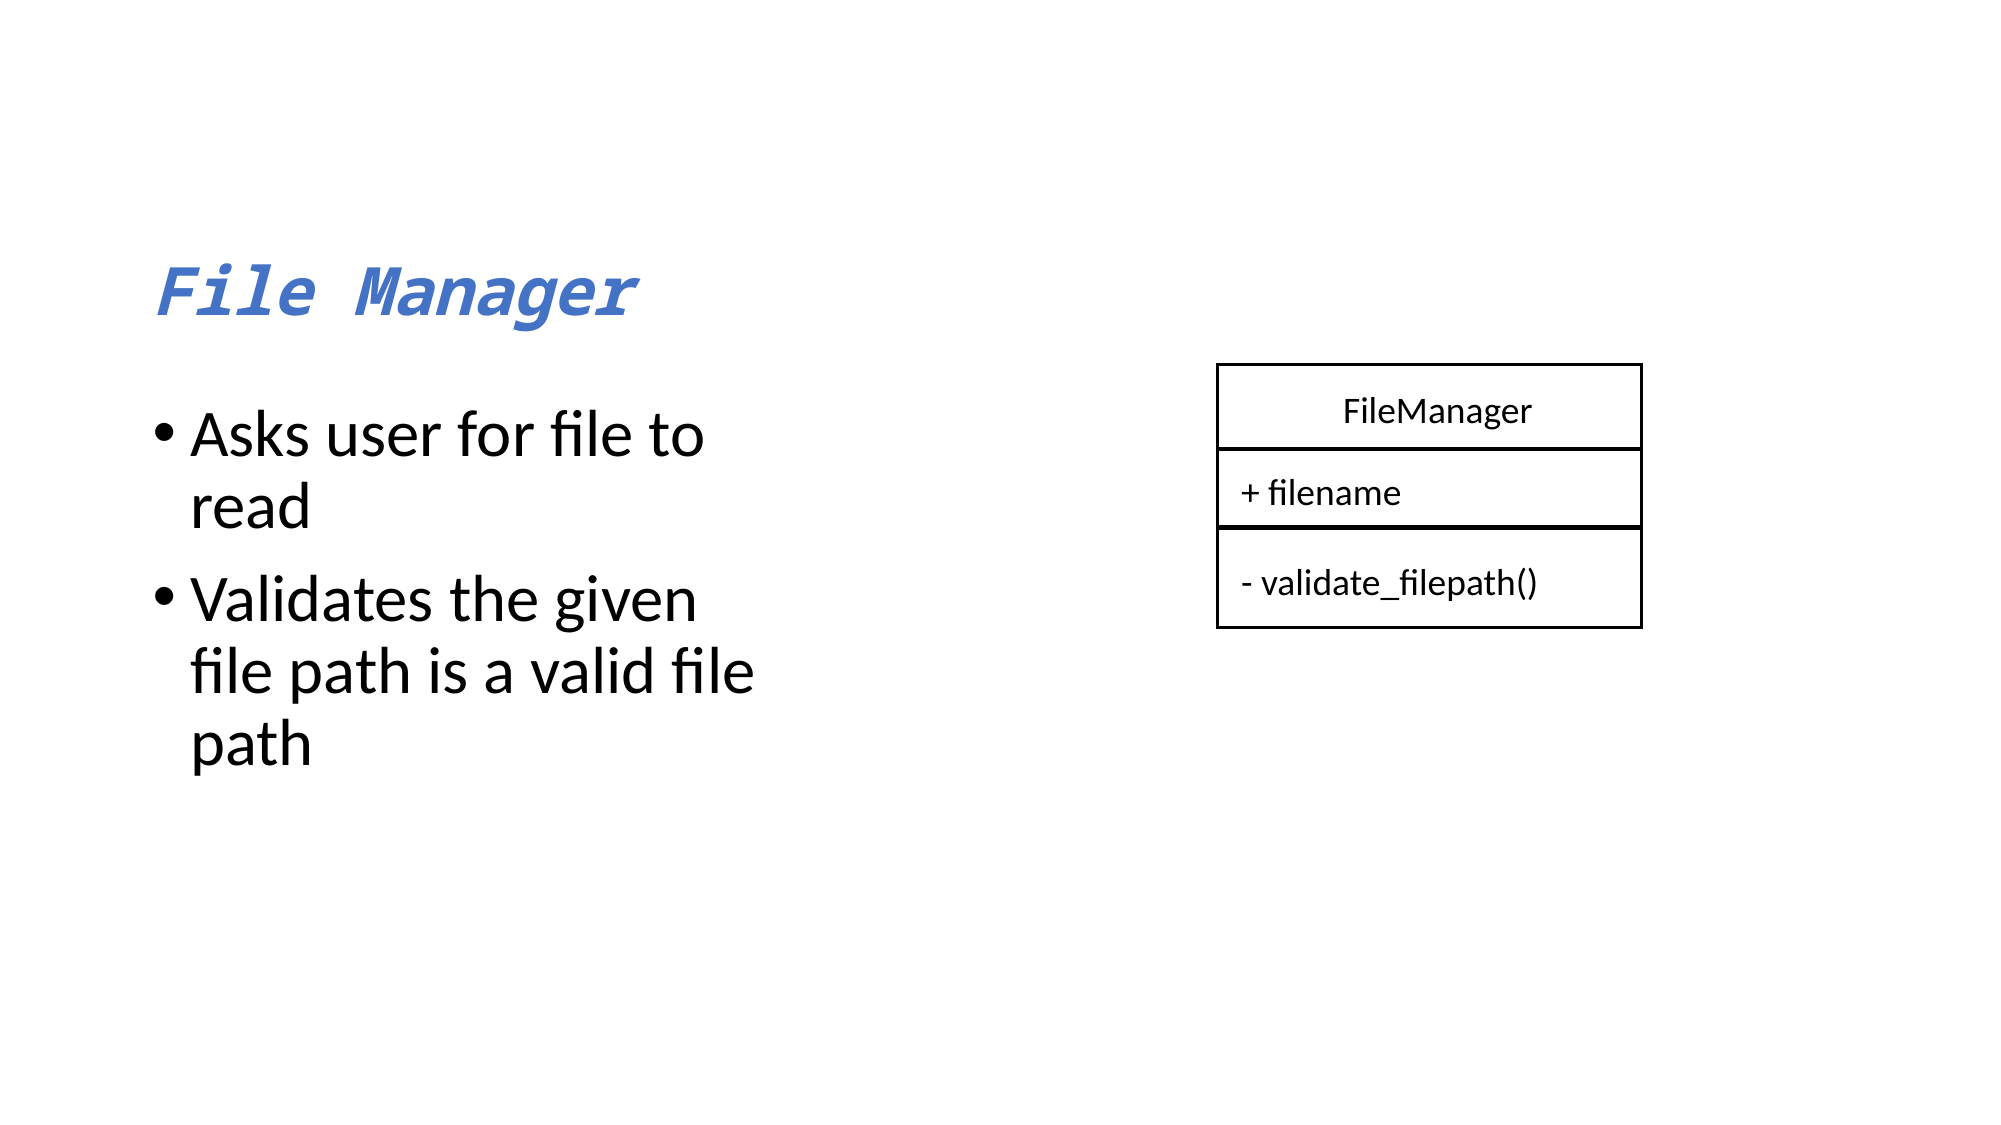

# File Manager

FileManager
Asks user for file to read
Validates the given file path is a valid file path
+ filename

- validate_filepath()